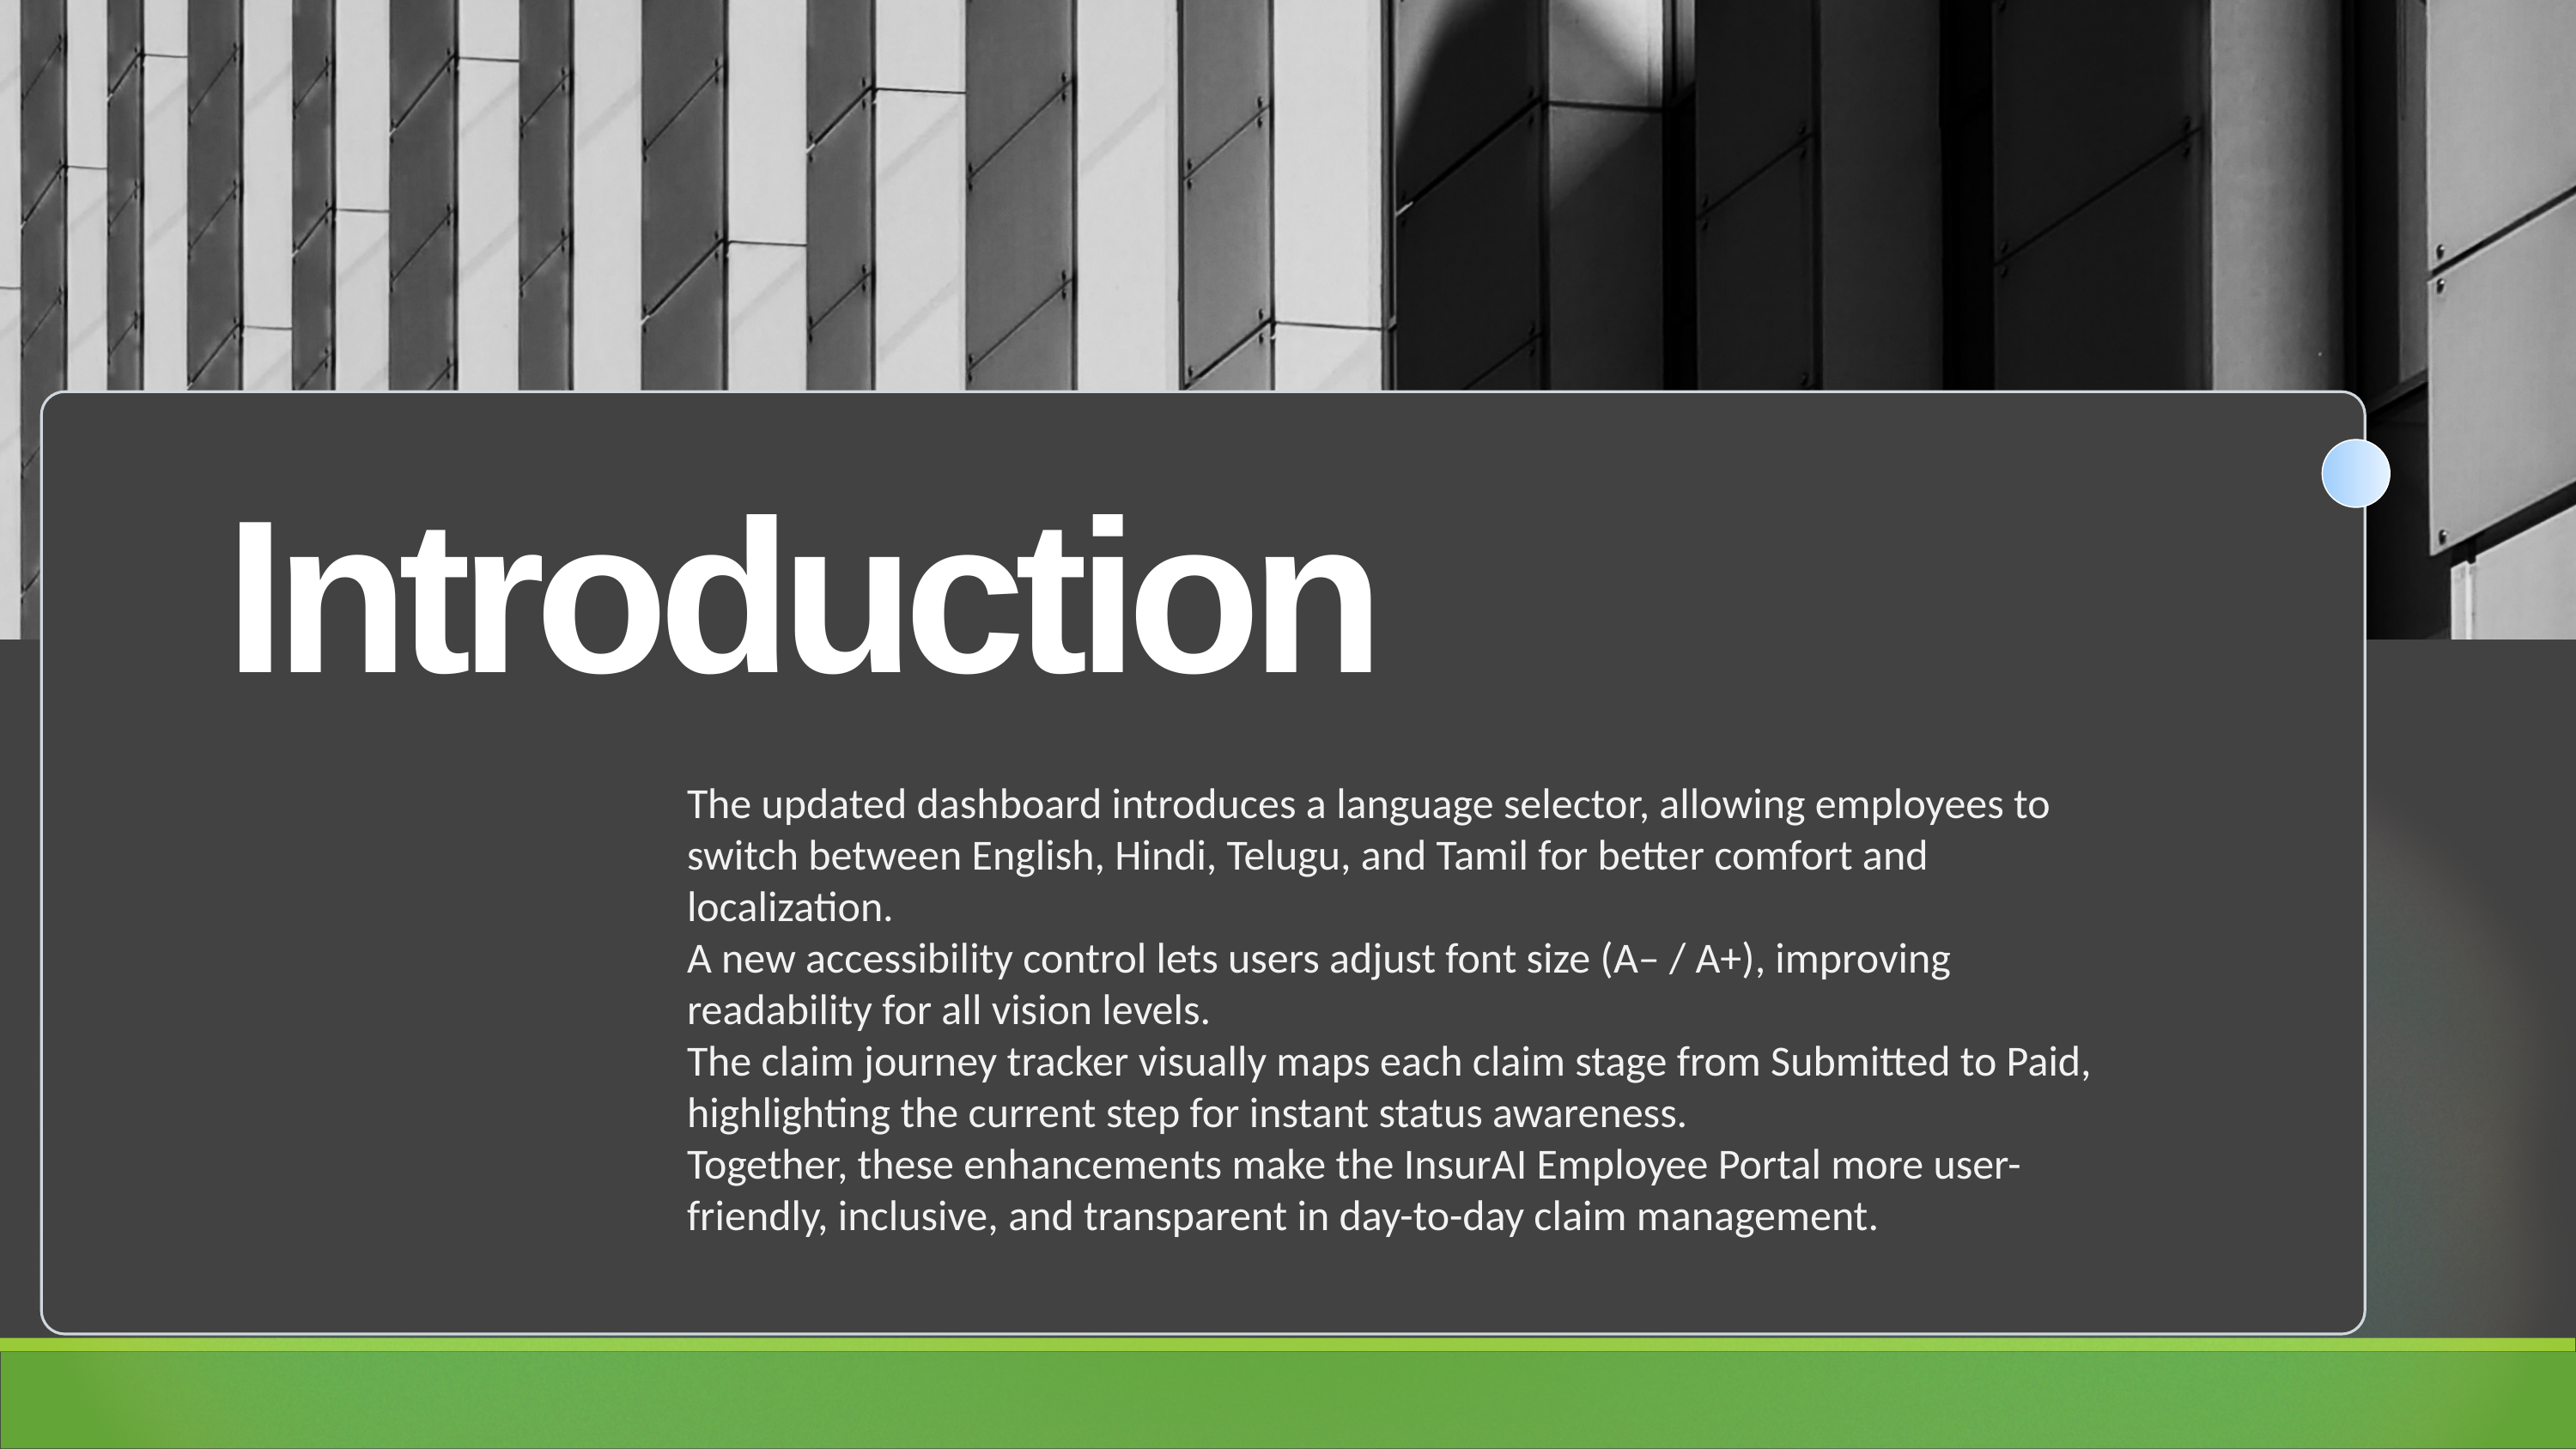

Introduction
The updated dashboard introduces a language selector, allowing employees to switch between English, Hindi, Telugu, and Tamil for better comfort and localization.
A new accessibility control lets users adjust font size (A– / A+), improving readability for all vision levels.
The claim journey tracker visually maps each claim stage from Submitted to Paid, highlighting the current step for instant status awareness.
Together, these enhancements make the InsurAI Employee Portal more user-friendly, inclusive, and transparent in day-to-day claim management.